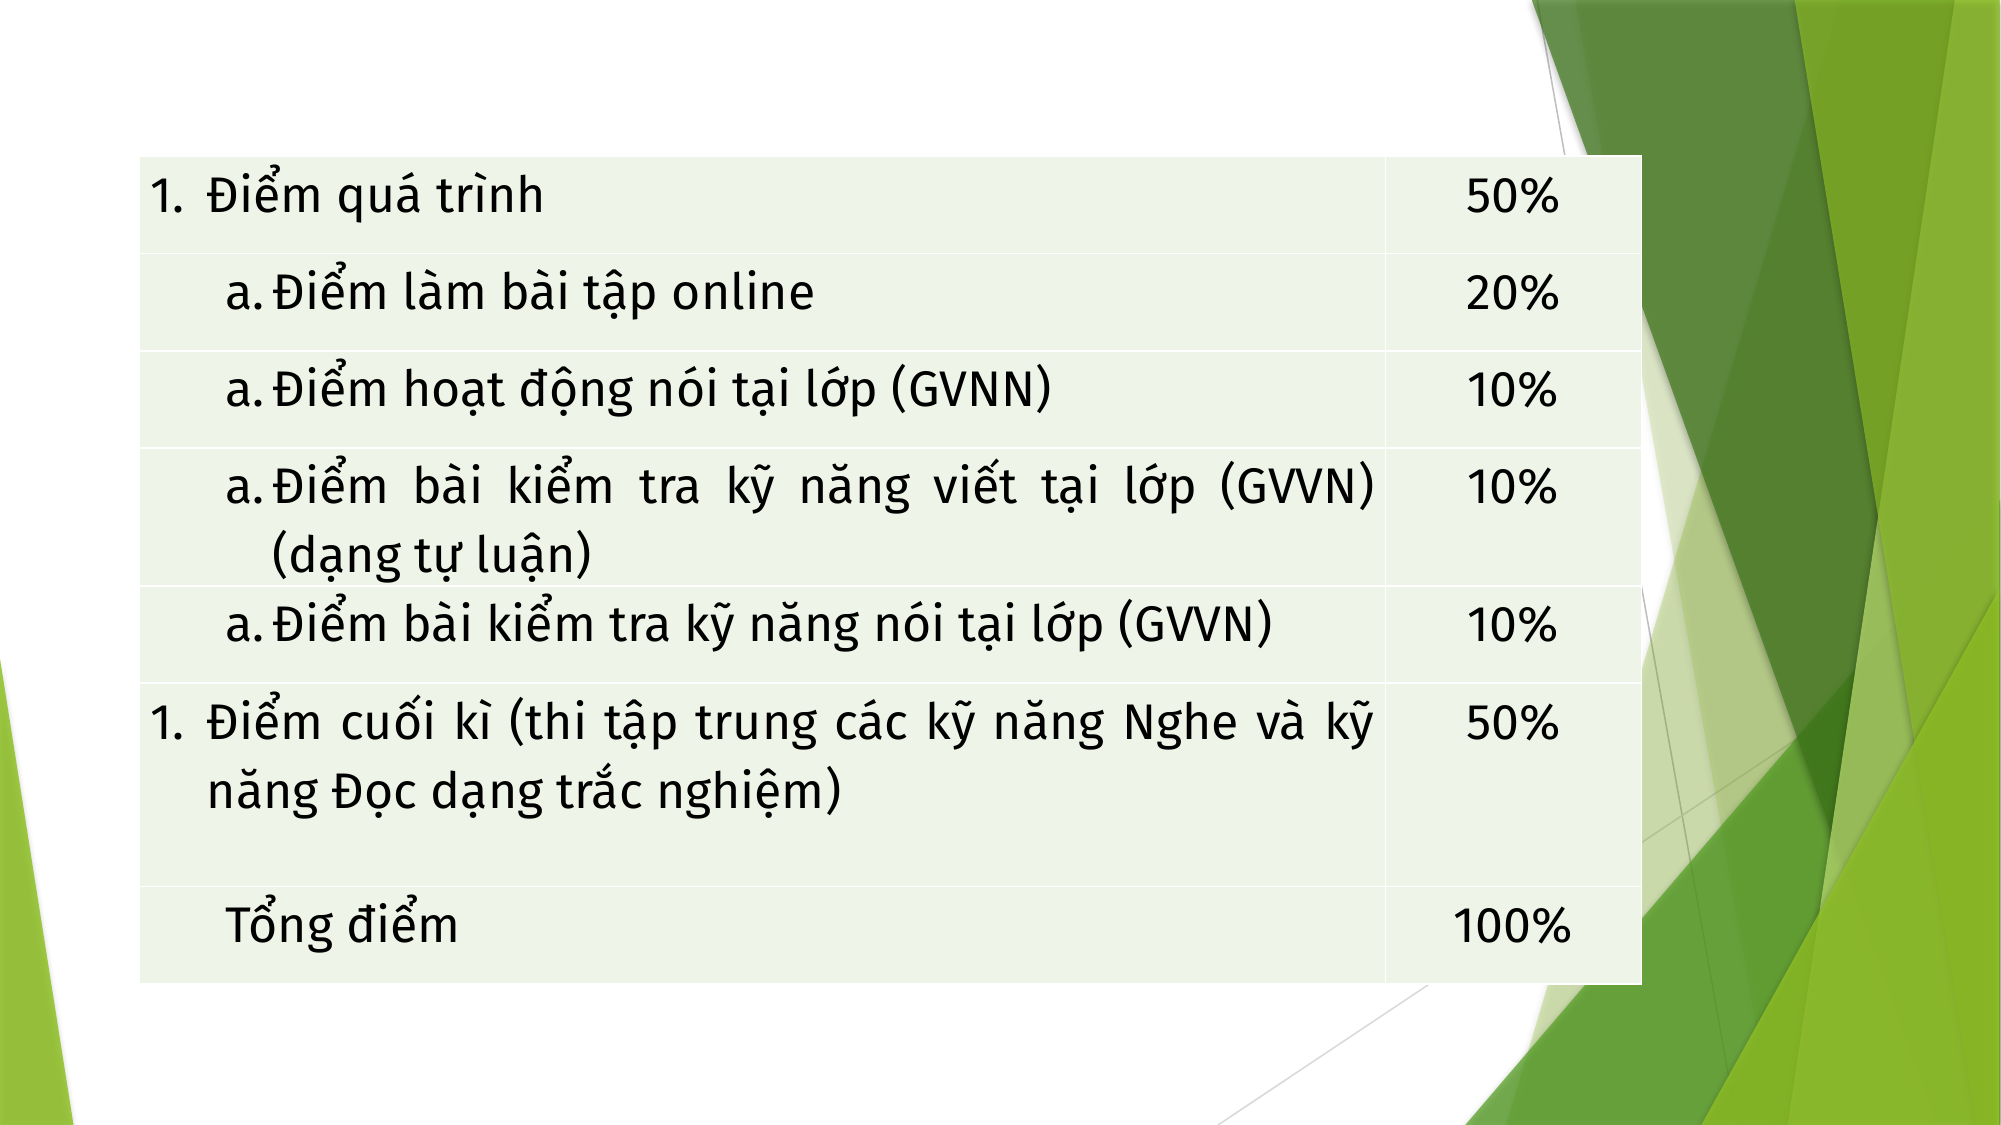

#
| Điểm quá trình | 50% |
| --- | --- |
| Điểm làm bài tập online | 20% |
| Điểm hoạt động nói tại lớp (GVNN) | 10% |
| Điểm bài kiểm tra kỹ năng viết tại lớp (GVVN) (dạng tự luận) | 10% |
| Điểm bài kiểm tra kỹ năng nói tại lớp (GVVN) | 10% |
| Điểm cuối kì (thi tập trung các kỹ năng Nghe và kỹ năng Đọc dạng trắc nghiệm) | 50% |
| Tổng điểm | 100% |